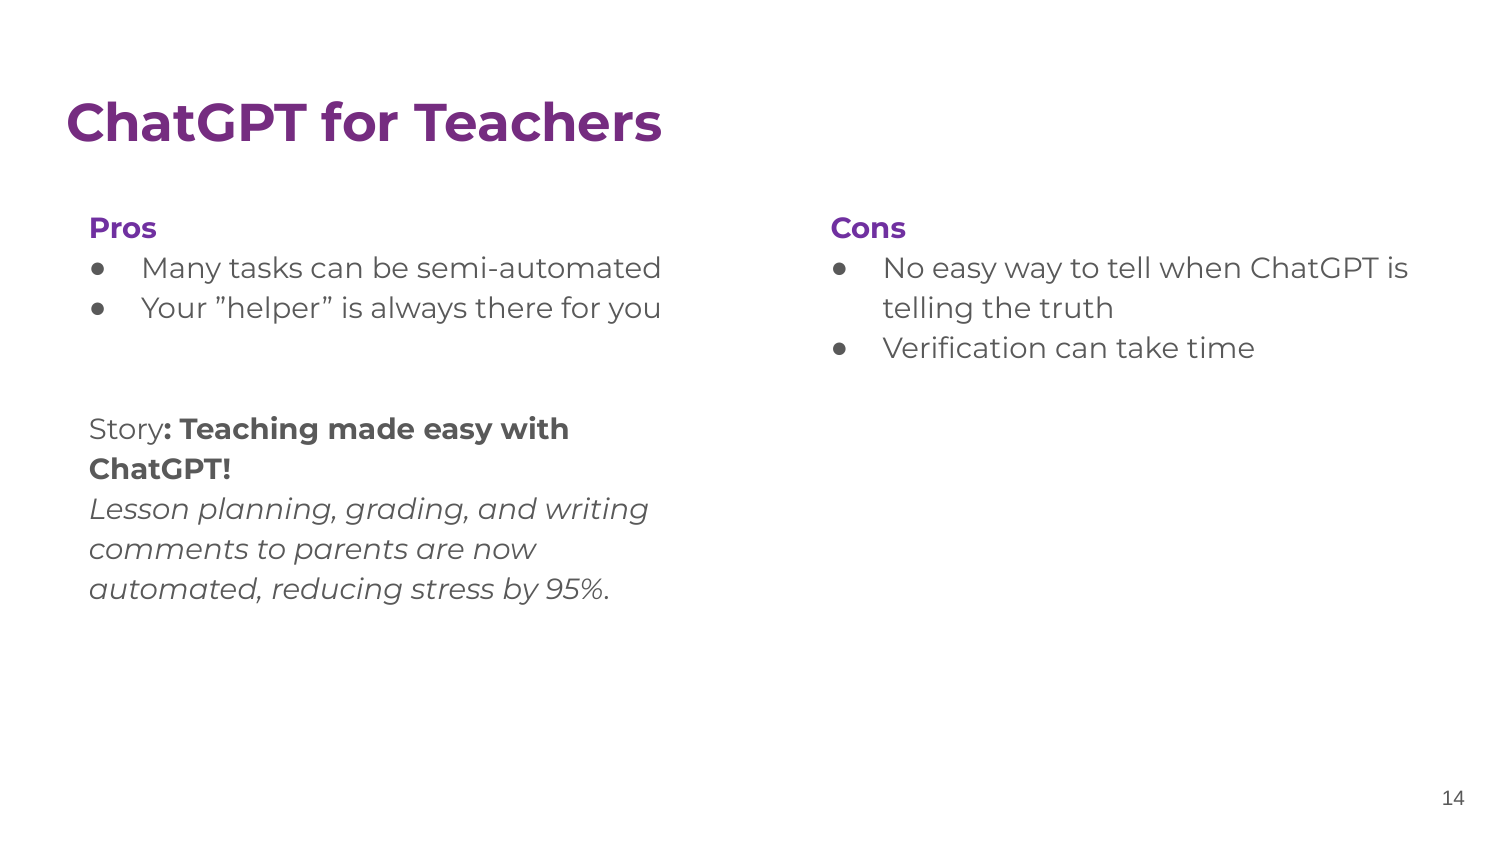

# ChatGPT for Teachers
Pros
Many tasks can be semi-automated
Your ”helper” is always there for you

Story: Teaching made easy with ChatGPT!
Lesson planning, grading, and writing comments to parents are now automated, reducing stress by 95%.
Cons
No easy way to tell when ChatGPT is telling the truth
Verification can take time
14